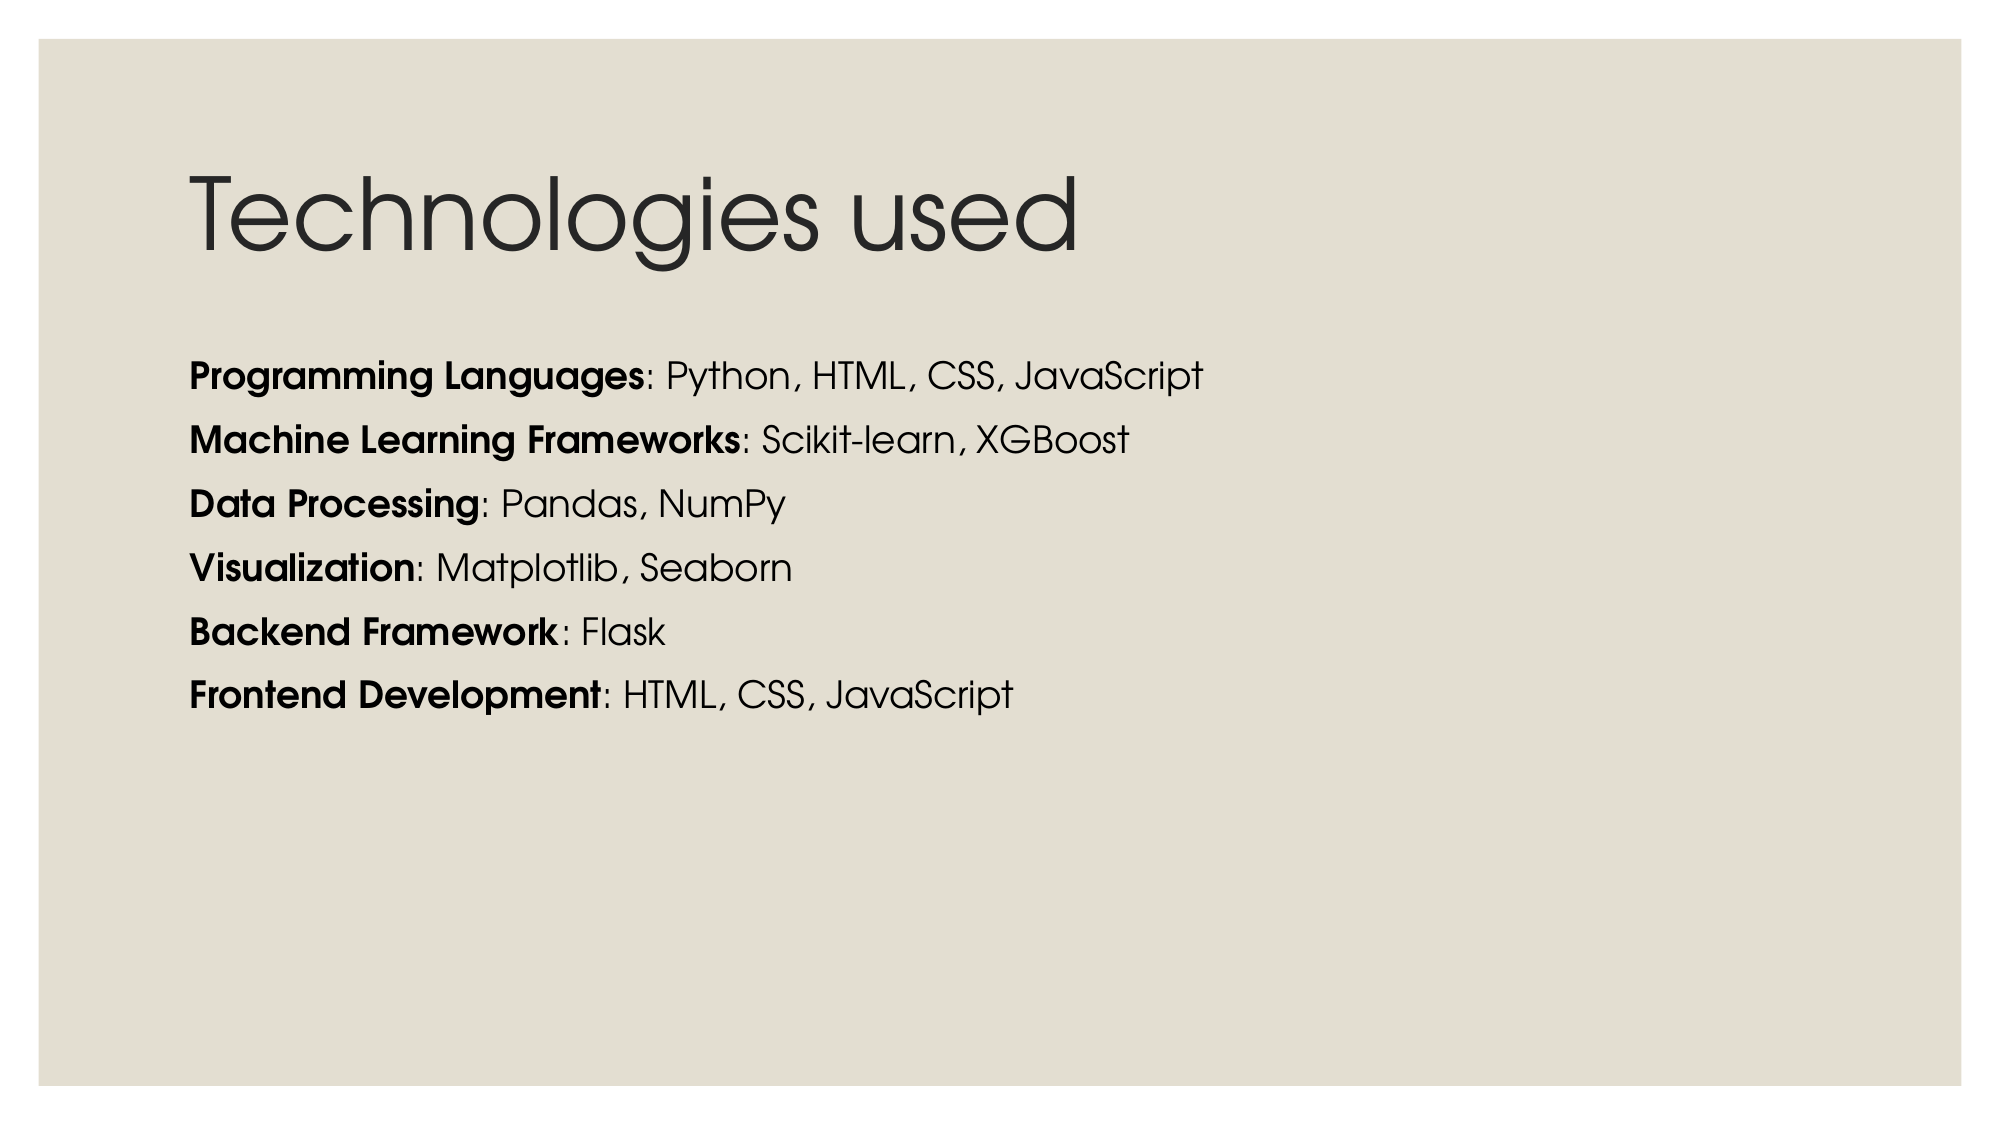

# Technologies used
Programming Languages: Python, HTML, CSS, JavaScript
Machine Learning Frameworks: Scikit-learn, XGBoost
Data Processing: Pandas, NumPy
Visualization: Matplotlib, Seaborn
Backend Framework: Flask
Frontend Development: HTML, CSS, JavaScript